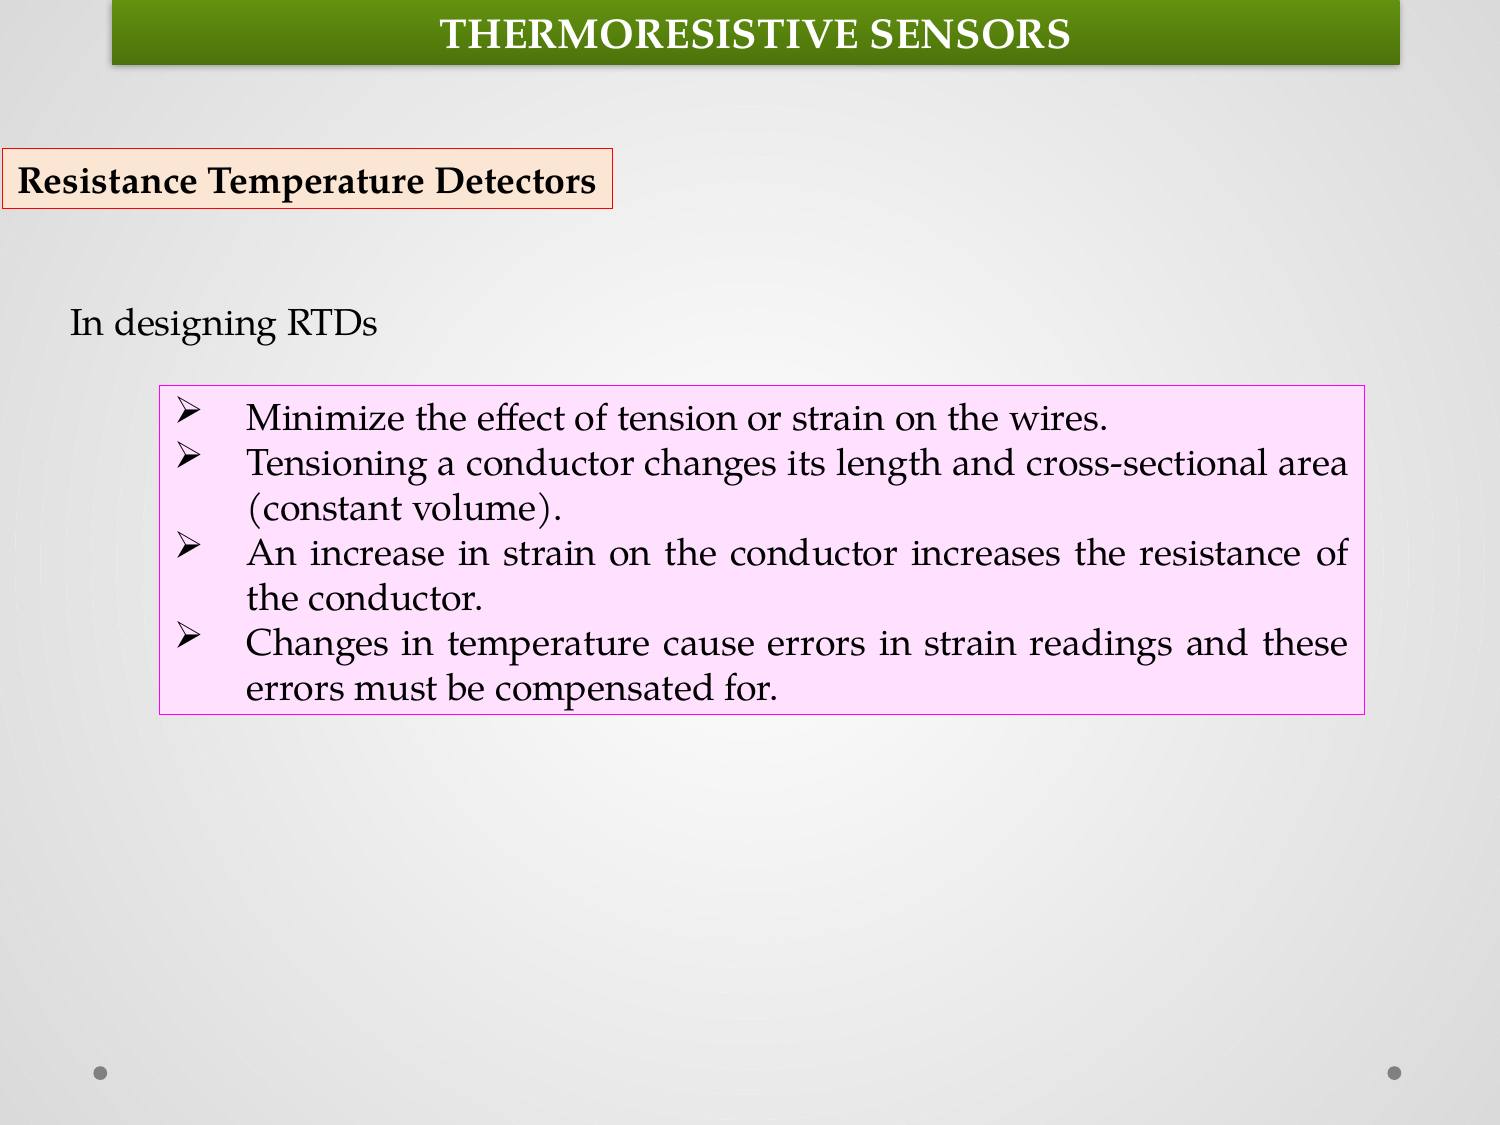

THERMORESISTIVE SENSORS
Resistance Temperature Detectors
In designing RTDs
Minimize the effect of tension or strain on the wires.
Tensioning a conductor changes its length and cross-sectional area (constant volume).
An increase in strain on the conductor increases the resistance of the conductor.
Changes in temperature cause errors in strain readings and these errors must be compensated for.